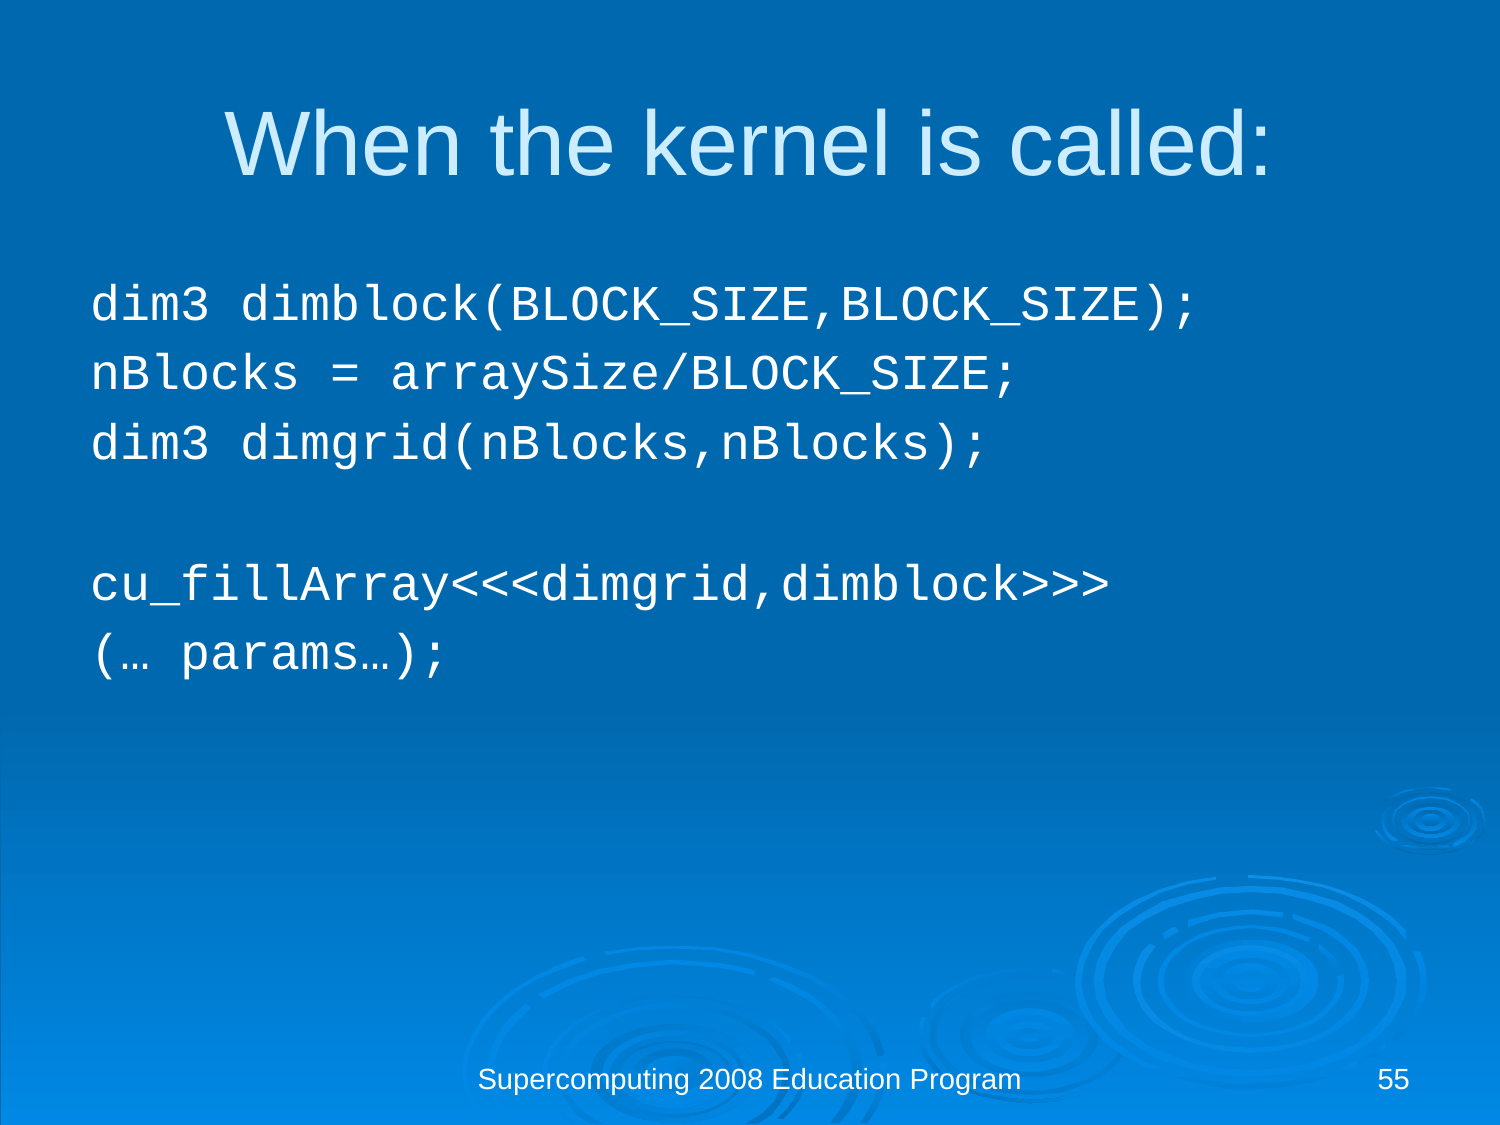

When the kernel is called:
dim3 dimblock(BLOCK_SIZE,BLOCK_SIZE);
nBlocks = arraySize/BLOCK_SIZE;
dim3 dimgrid(nBlocks,nBlocks);

cu_fillArray<<<dimgrid,dimblock>>>
(… params…);

Supercomputing 2008 Education Program
55